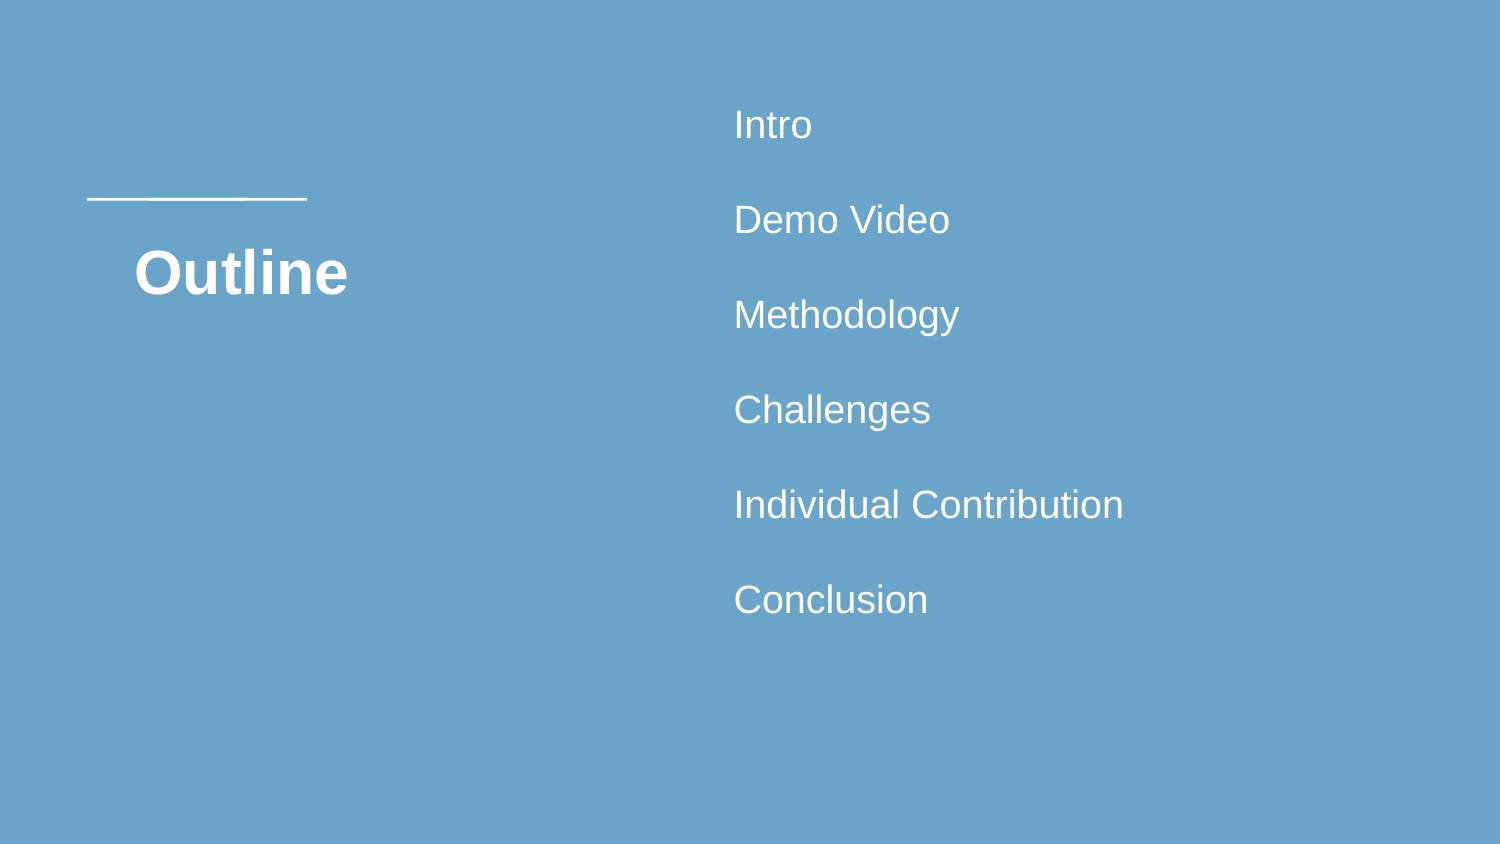

Intro

Demo Video

Methodology

Challenges

Individual Contribution

Conclusion

# Outline